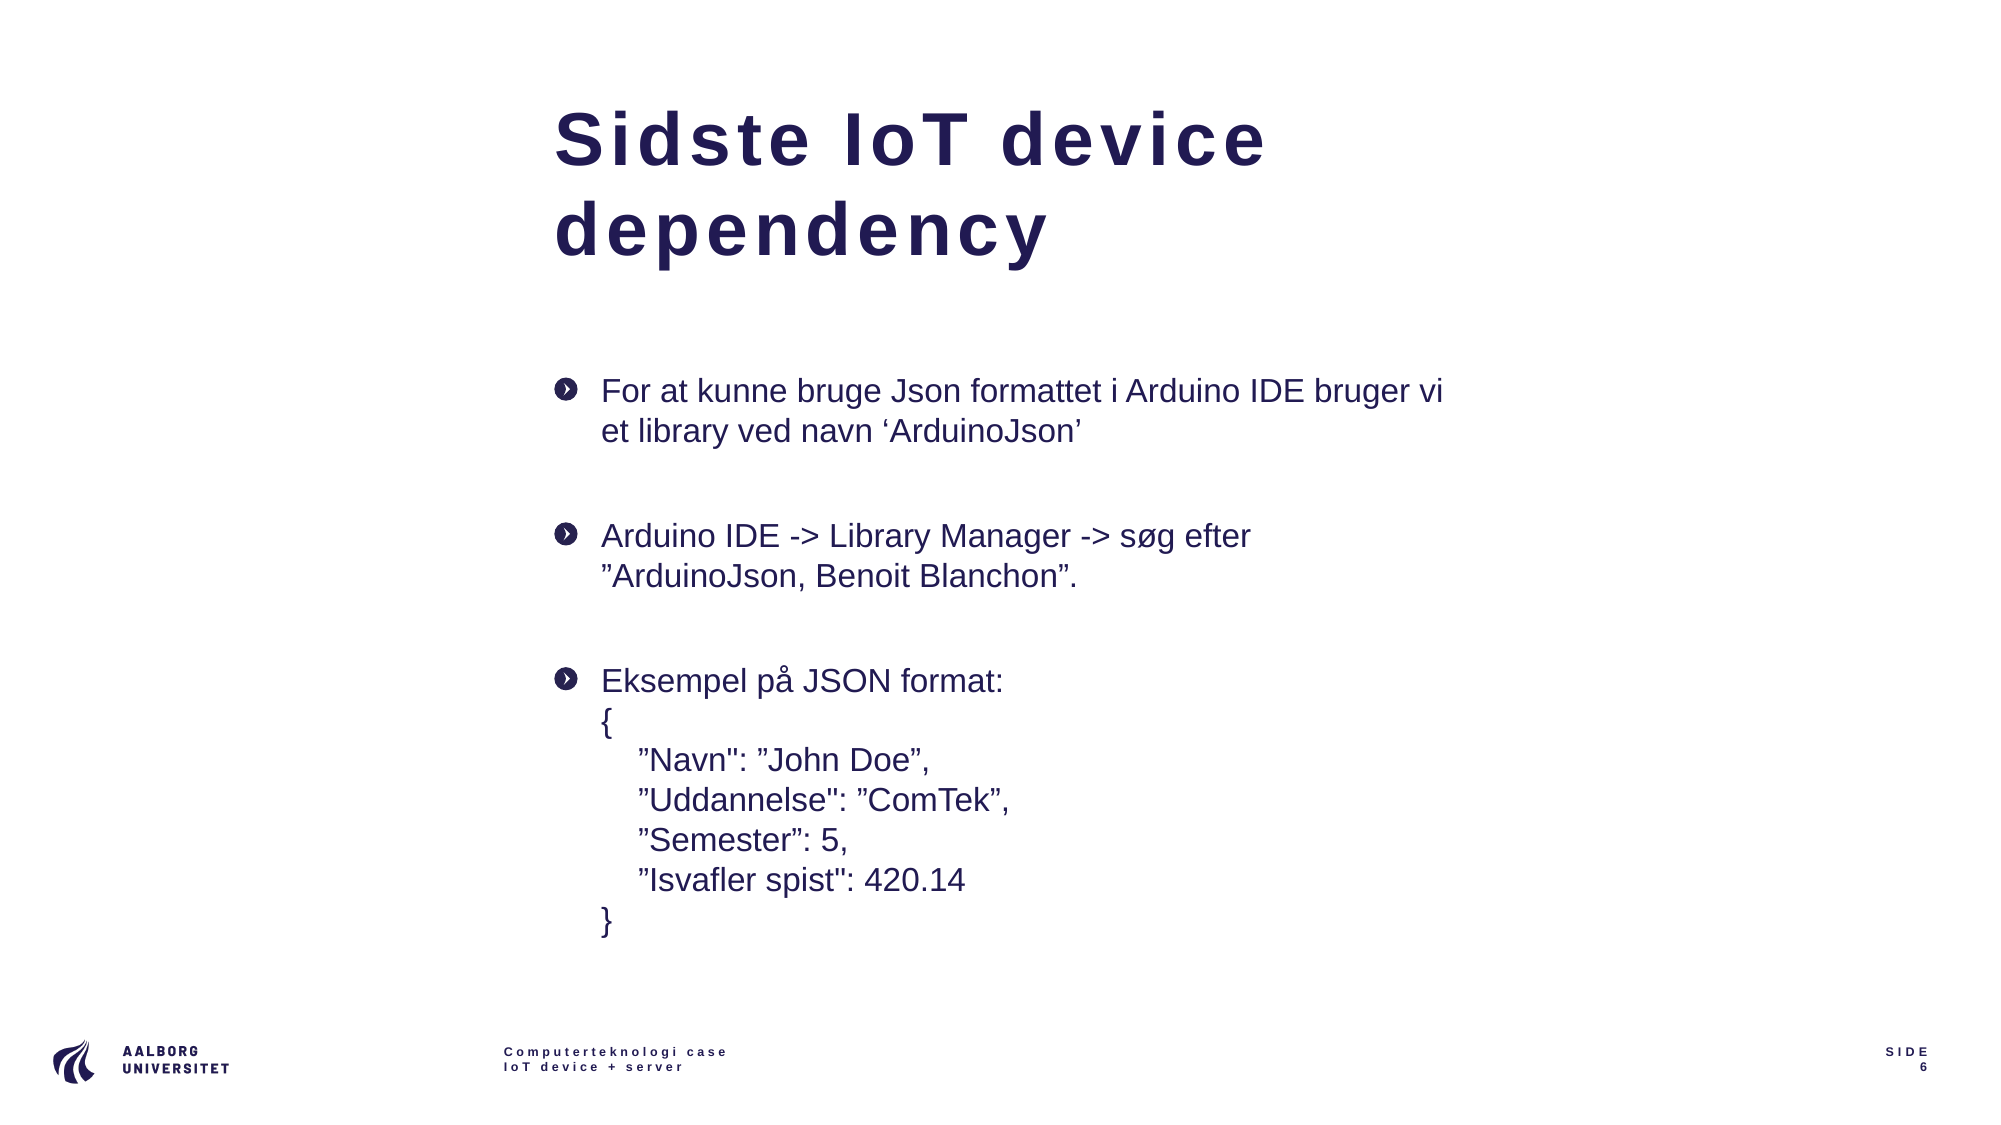

# Sidste IoT device dependency
For at kunne bruge Json formattet i Arduino IDE bruger vi et library ved navn ‘ArduinoJson’

Arduino IDE -> Library Manager -> søg efter ”ArduinoJson, Benoit Blanchon”.

Eksempel på JSON format:
{
    ”Navn": ”John Doe”,
    ”Uddannelse": ”ComTek”,
    ”Semester”: 5,
    ”Isvafler spist": 420.14
}

Computerteknologi case
IoT device + server